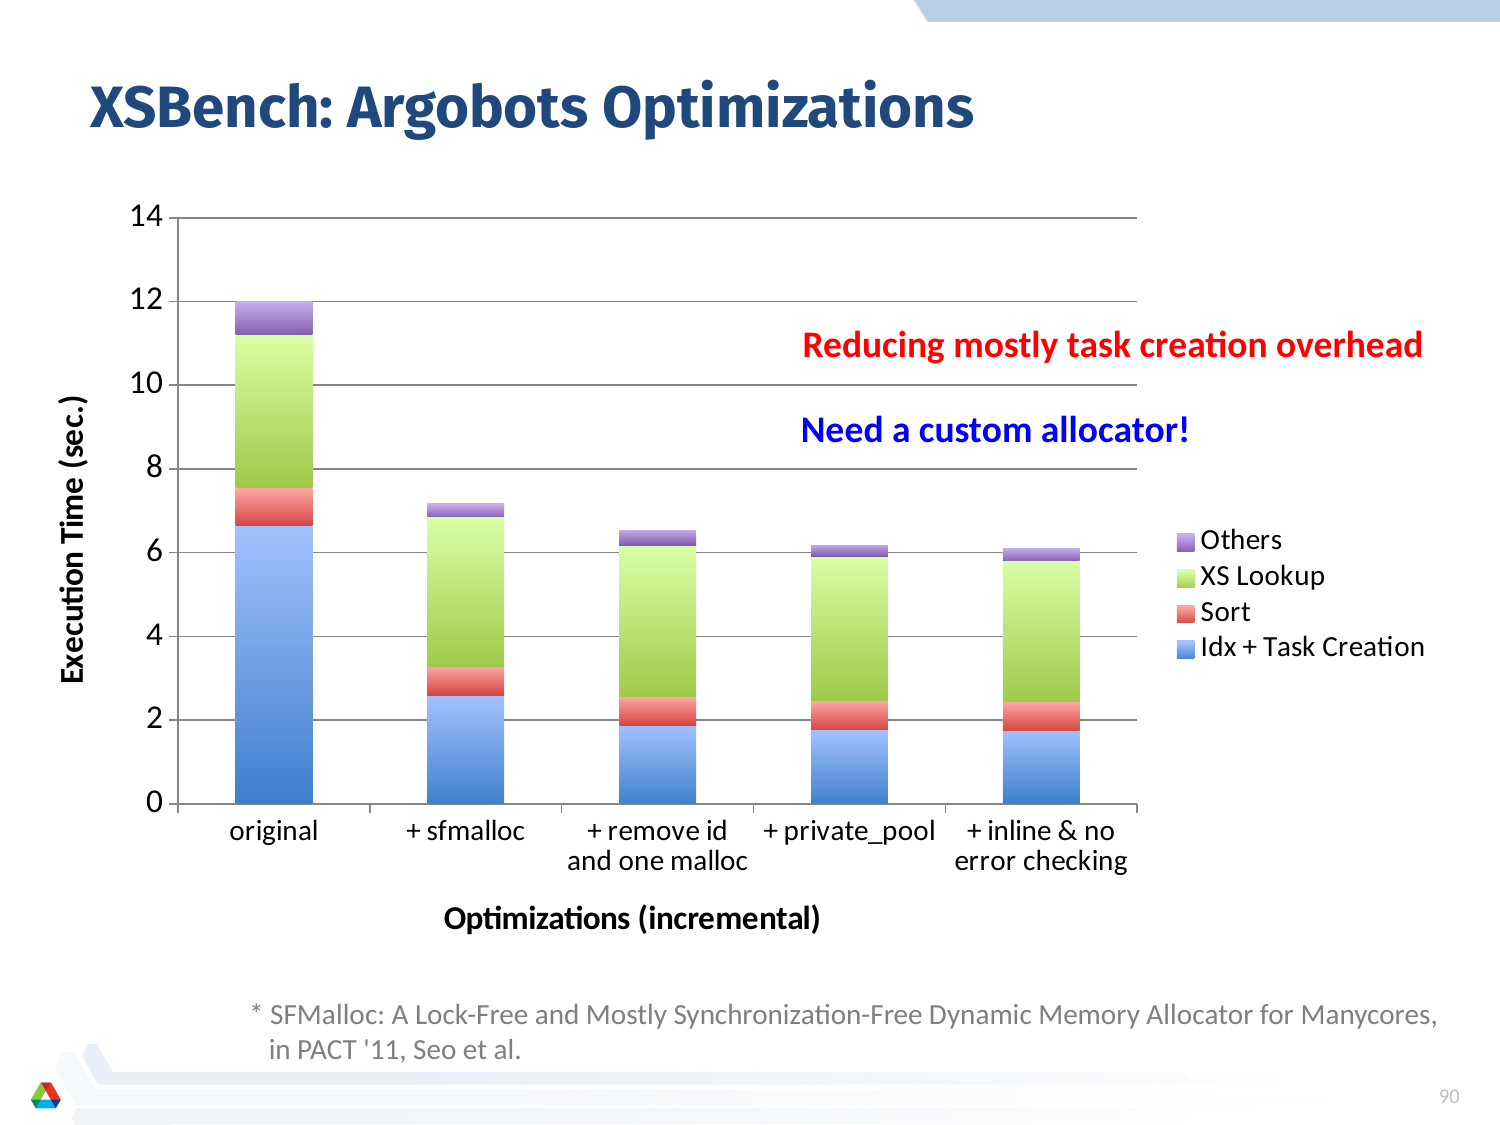

# XSBench: Argobots Optimizations

### Chart

| Category | Idx + Task Creation | Sort | XS Lookup | Others |
|---|---|---|---|---|
| original | 6.640375 | 0.91261 | 3.651904 | 0.792111 |
| + sfmalloc | 2.596544 | 0.692348 | 3.57523 | 0.306878 |
| + remove id and one malloc | 1.876366 | 0.696482 | 3.599762 | 0.35339 |
| + private_pool | 1.768026 | 0.705336 | 3.436544 | 0.272094 |
| + inline & no error checking | 1.739499 | 0.703119 | 3.380316 | 0.284066000000001 |
Reducing mostly task creation overhead
Need a custom allocator!
* SFMalloc: A Lock-Free and Mostly Synchronization-Free Dynamic Memory Allocator for Manycores,
   in PACT '11, Seo et al.
90